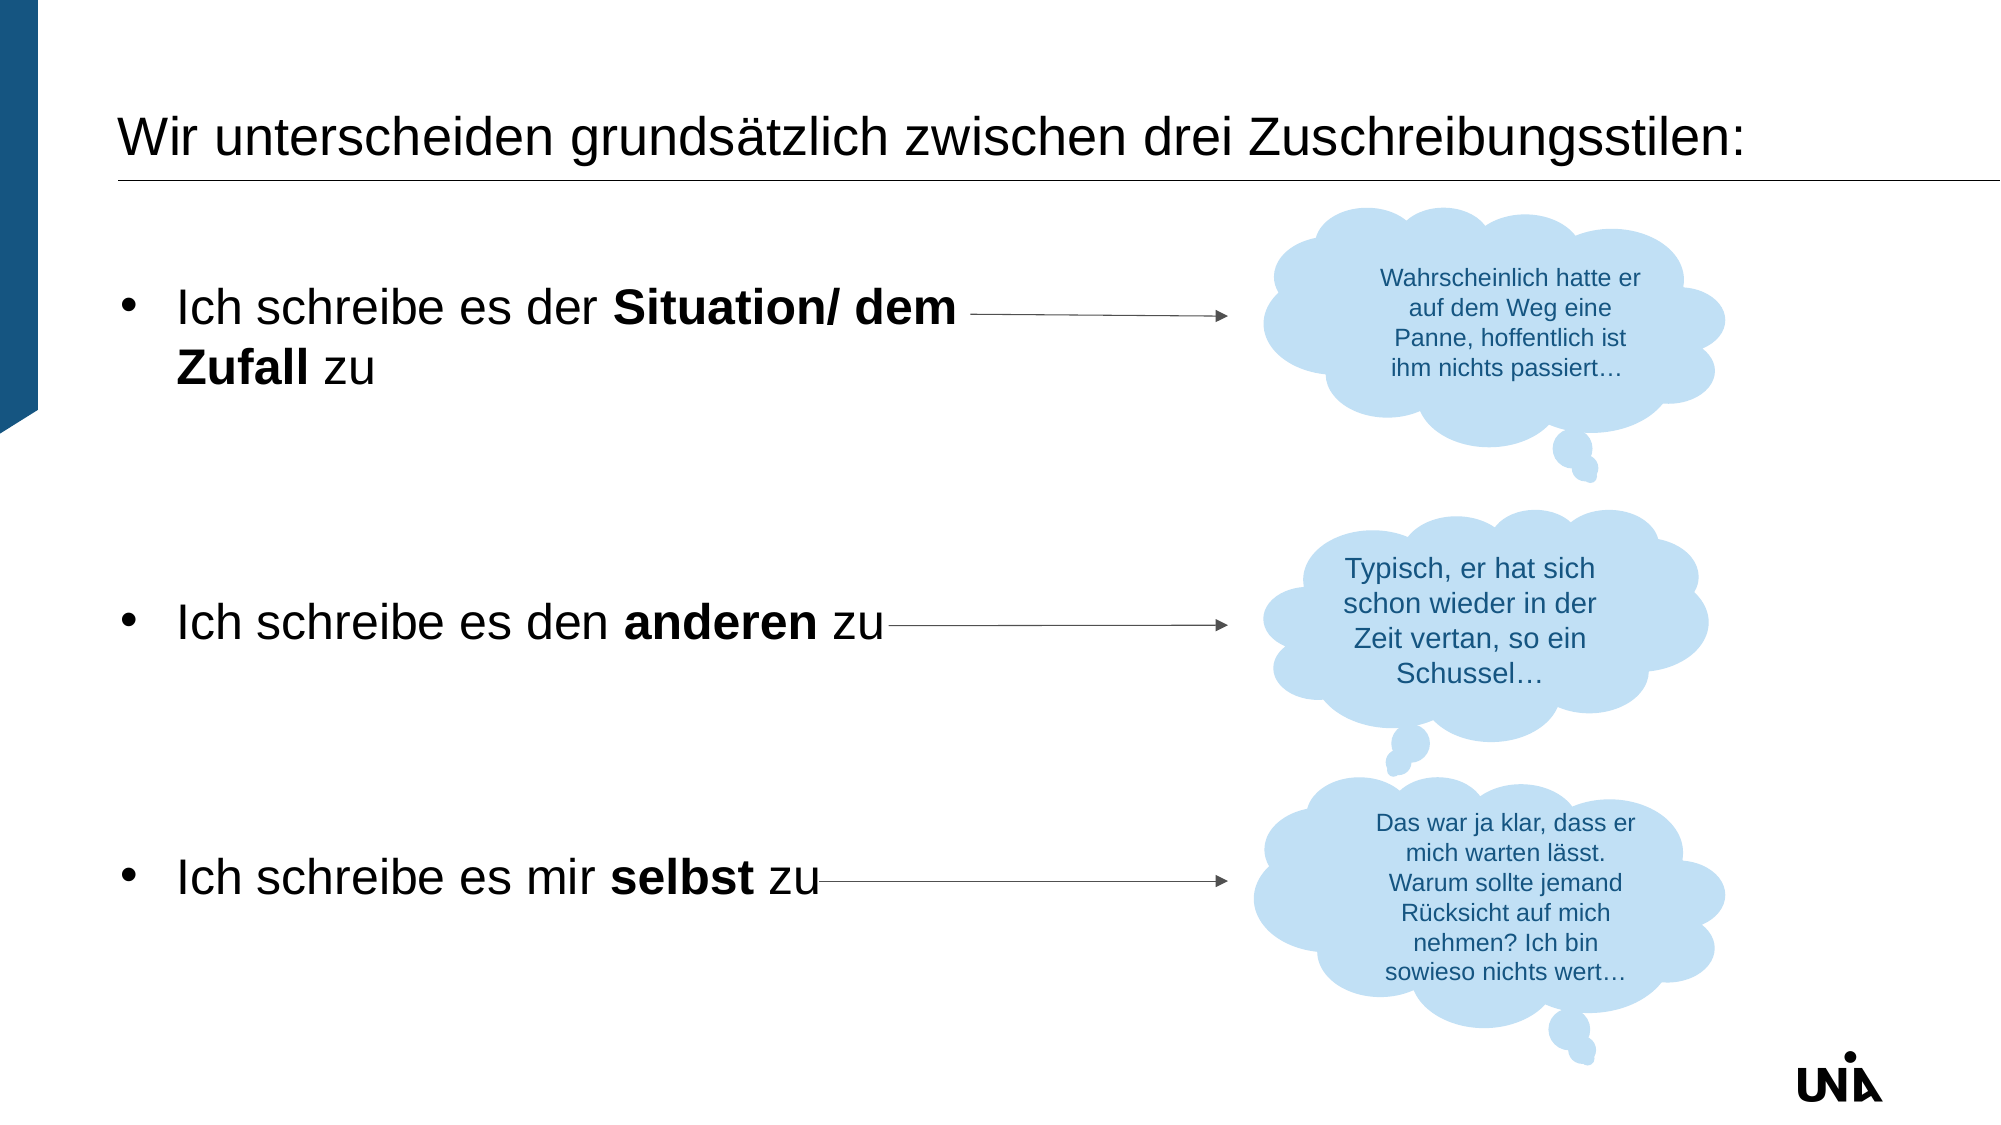

# Wir unterscheiden grundsätzlich zwischen drei Zuschreibungsstilen:
Wahrscheinlich hatte er auf dem Weg eine Panne, hoffentlich ist ihm nichts passiert…
Ich schreibe es der Situation/ dem Zufall zu

Ich schreibe es den anderen zu

Ich schreibe es mir selbst zu

Typisch, er hat sich schon wieder in der Zeit vertan, so ein Schussel…
Das war ja klar, dass er mich warten lässt. Warum sollte jemand Rücksicht auf mich nehmen? Ich bin sowieso nichts wert…